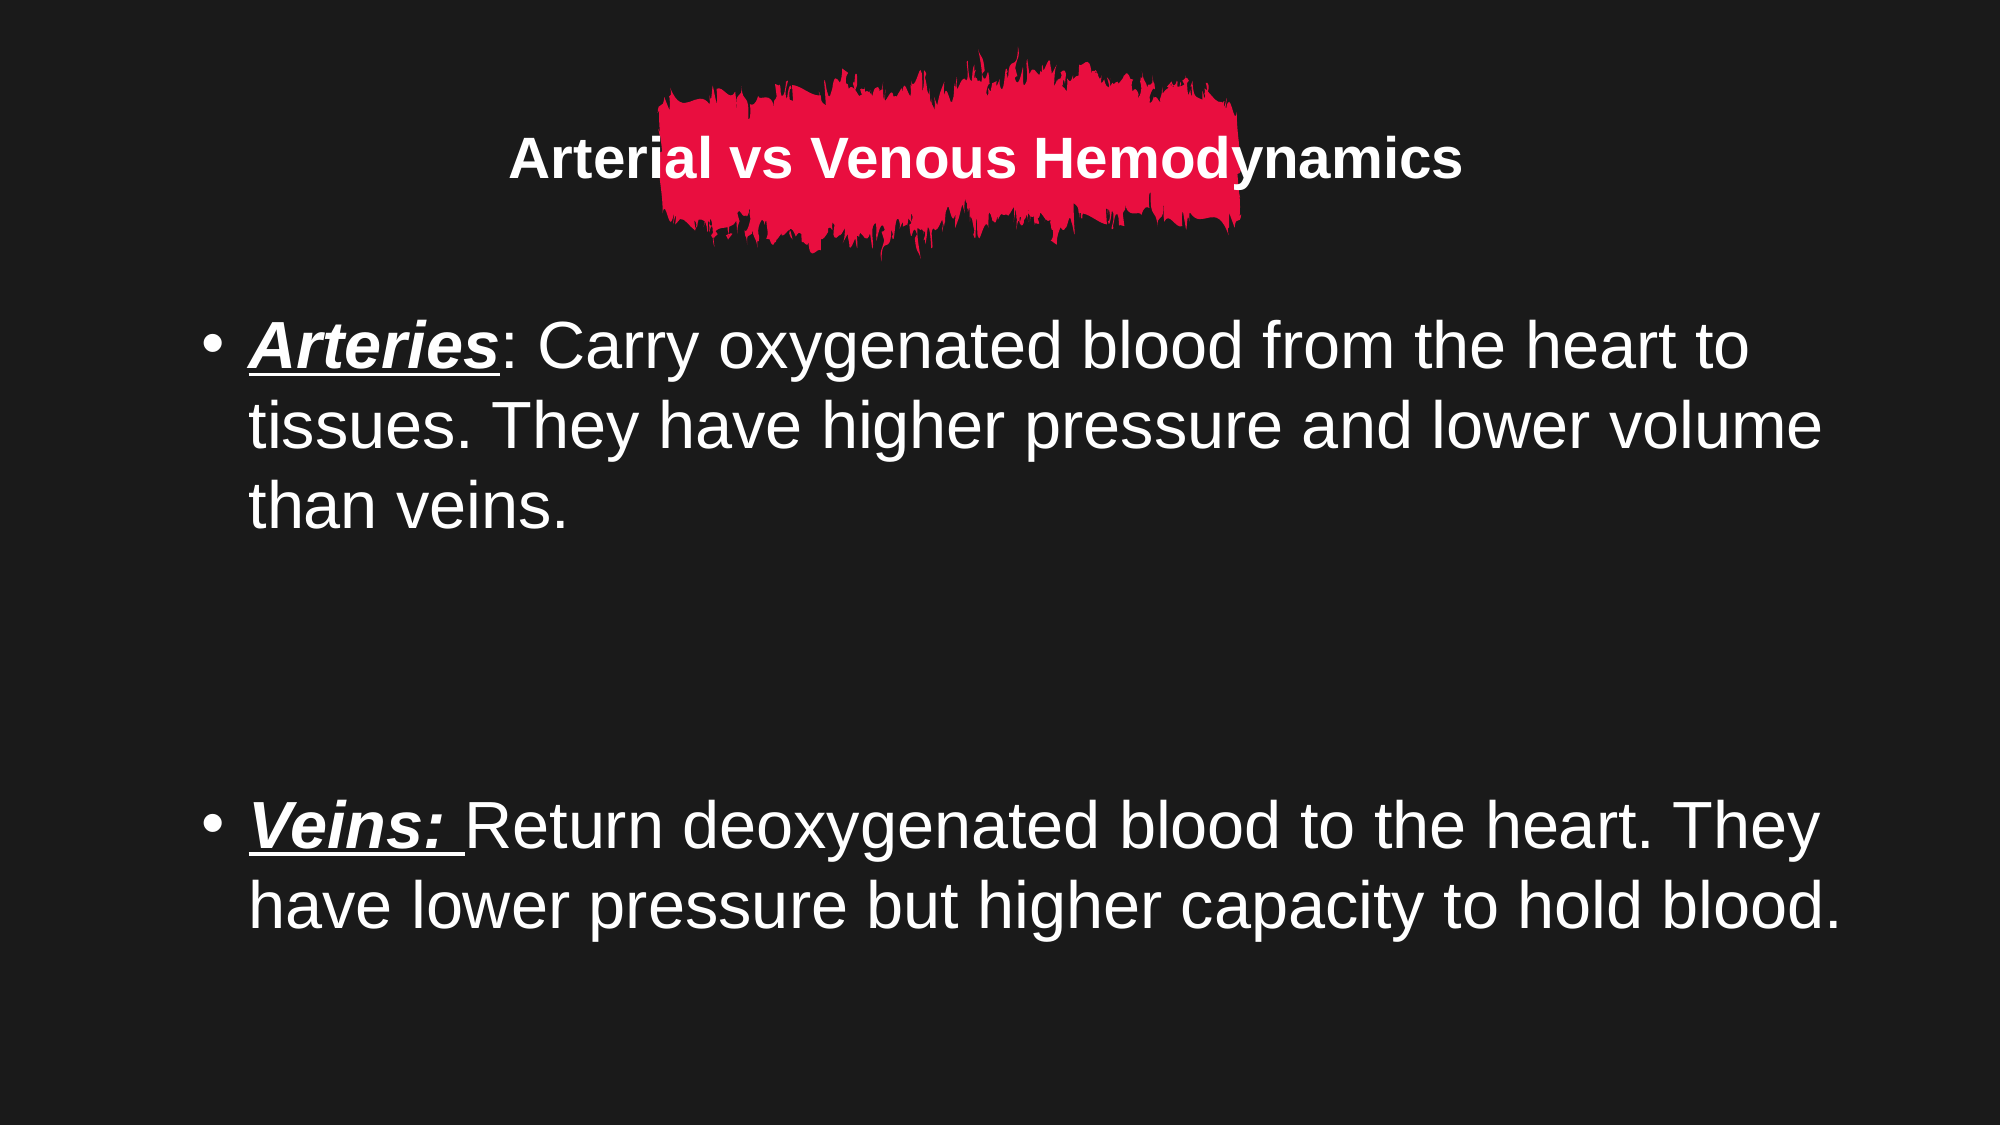

Arterial vs Venous Hemodynamics
Arteries: Carry oxygenated blood from the heart to tissues. They have higher pressure and lower volume than veins.

Veins: Return deoxygenated blood to the heart. They have lower pressure but higher capacity to hold blood.